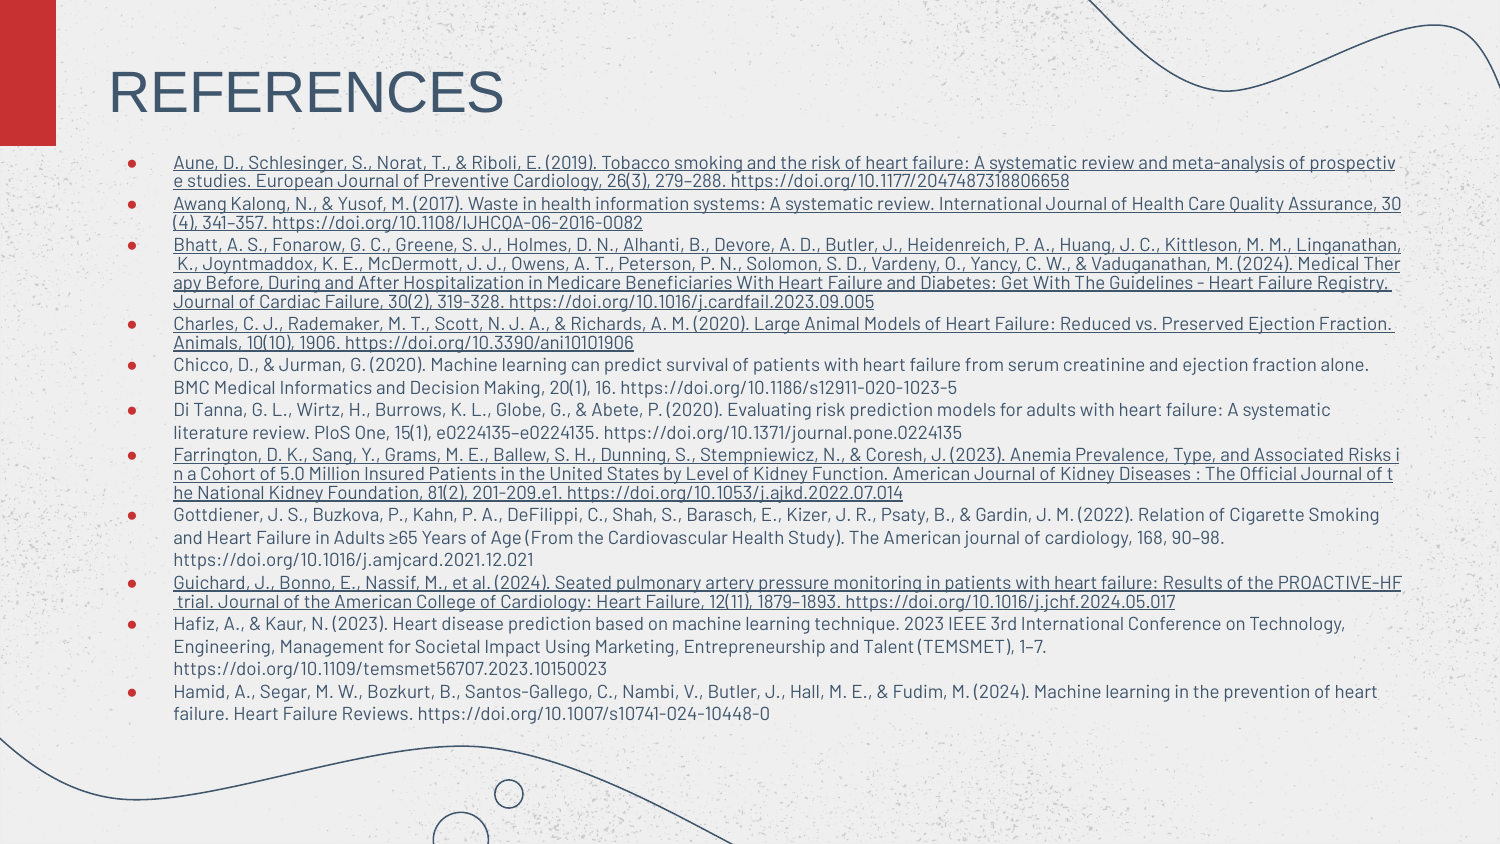

# REFERENCES
Aune, D., Schlesinger, S., Norat, T., & Riboli, E. (2019). Tobacco smoking and the risk of heart failure: A systematic review and meta-analysis of prospective studies. European Journal of Preventive Cardiology, 26(3), 279–288. https://doi.org/10.1177/2047487318806658
Awang Kalong, N., & Yusof, M. (2017). Waste in health information systems: A systematic review. International Journal of Health Care Quality Assurance, 30(4), 341–357. https://doi.org/10.1108/IJHCQA-06-2016-0082
Bhatt, A. S., Fonarow, G. C., Greene, S. J., Holmes, D. N., Alhanti, B., Devore, A. D., Butler, J., Heidenreich, P. A., Huang, J. C., Kittleson, M. M., Linganathan, K., Joyntmaddox, K. E., McDermott, J. J., Owens, A. T., Peterson, P. N., Solomon, S. D., Vardeny, O., Yancy, C. W., & Vaduganathan, M. (2024). Medical Therapy Before, During and After Hospitalization in Medicare Beneficiaries With Heart Failure and Diabetes: Get With The Guidelines - Heart Failure Registry. Journal of Cardiac Failure, 30(2), 319-328. https://doi.org/10.1016/j.cardfail.2023.09.005
Charles, C. J., Rademaker, M. T., Scott, N. J. A., & Richards, A. M. (2020). Large Animal Models of Heart Failure: Reduced vs. Preserved Ejection Fraction. Animals, 10(10), 1906. https://doi.org/10.3390/ani10101906
Chicco, D., & Jurman, G. (2020). Machine learning can predict survival of patients with heart failure from serum creatinine and ejection fraction alone. BMC Medical Informatics and Decision Making, 20(1), 16. https://doi.org/10.1186/s12911-020-1023-5
Di Tanna, G. L., Wirtz, H., Burrows, K. L., Globe, G., & Abete, P. (2020). Evaluating risk prediction models for adults with heart failure: A systematic literature review. PloS One, 15(1), e0224135–e0224135. https://doi.org/10.1371/journal.pone.0224135
Farrington, D. K., Sang, Y., Grams, M. E., Ballew, S. H., Dunning, S., Stempniewicz, N., & Coresh, J. (2023). Anemia Prevalence, Type, and Associated Risks in a Cohort of 5.0 Million Insured Patients in the United States by Level of Kidney Function. American Journal of Kidney Diseases : The Official Journal of the National Kidney Foundation, 81(2), 201-209.e1. https://doi.org/10.1053/j.ajkd.2022.07.014
Gottdiener, J. S., Buzkova, P., Kahn, P. A., DeFilippi, C., Shah, S., Barasch, E., Kizer, J. R., Psaty, B., & Gardin, J. M. (2022). Relation of Cigarette Smoking and Heart Failure in Adults ≥65 Years of Age (From the Cardiovascular Health Study). The American journal of cardiology, 168, 90–98. https://doi.org/10.1016/j.amjcard.2021.12.021
Guichard, J., Bonno, E., Nassif, M., et al. (2024). Seated pulmonary artery pressure monitoring in patients with heart failure: Results of the PROACTIVE-HF trial. Journal of the American College of Cardiology: Heart Failure, 12(11), 1879–1893. https://doi.org/10.1016/j.jchf.2024.05.017
Hafiz, A., & Kaur, N. (2023). Heart disease prediction based on machine learning technique. 2023 IEEE 3rd International Conference on Technology, Engineering, Management for Societal Impact Using Marketing, Entrepreneurship and Talent (TEMSMET), 1–7. https://doi.org/10.1109/temsmet56707.2023.10150023
Hamid, A., Segar, M. W., Bozkurt, B., Santos-Gallego, C., Nambi, V., Butler, J., Hall, M. E., & Fudim, M. (2024). Machine learning in the prevention of heart failure. Heart Failure Reviews. https://doi.org/10.1007/s10741-024-10448-0